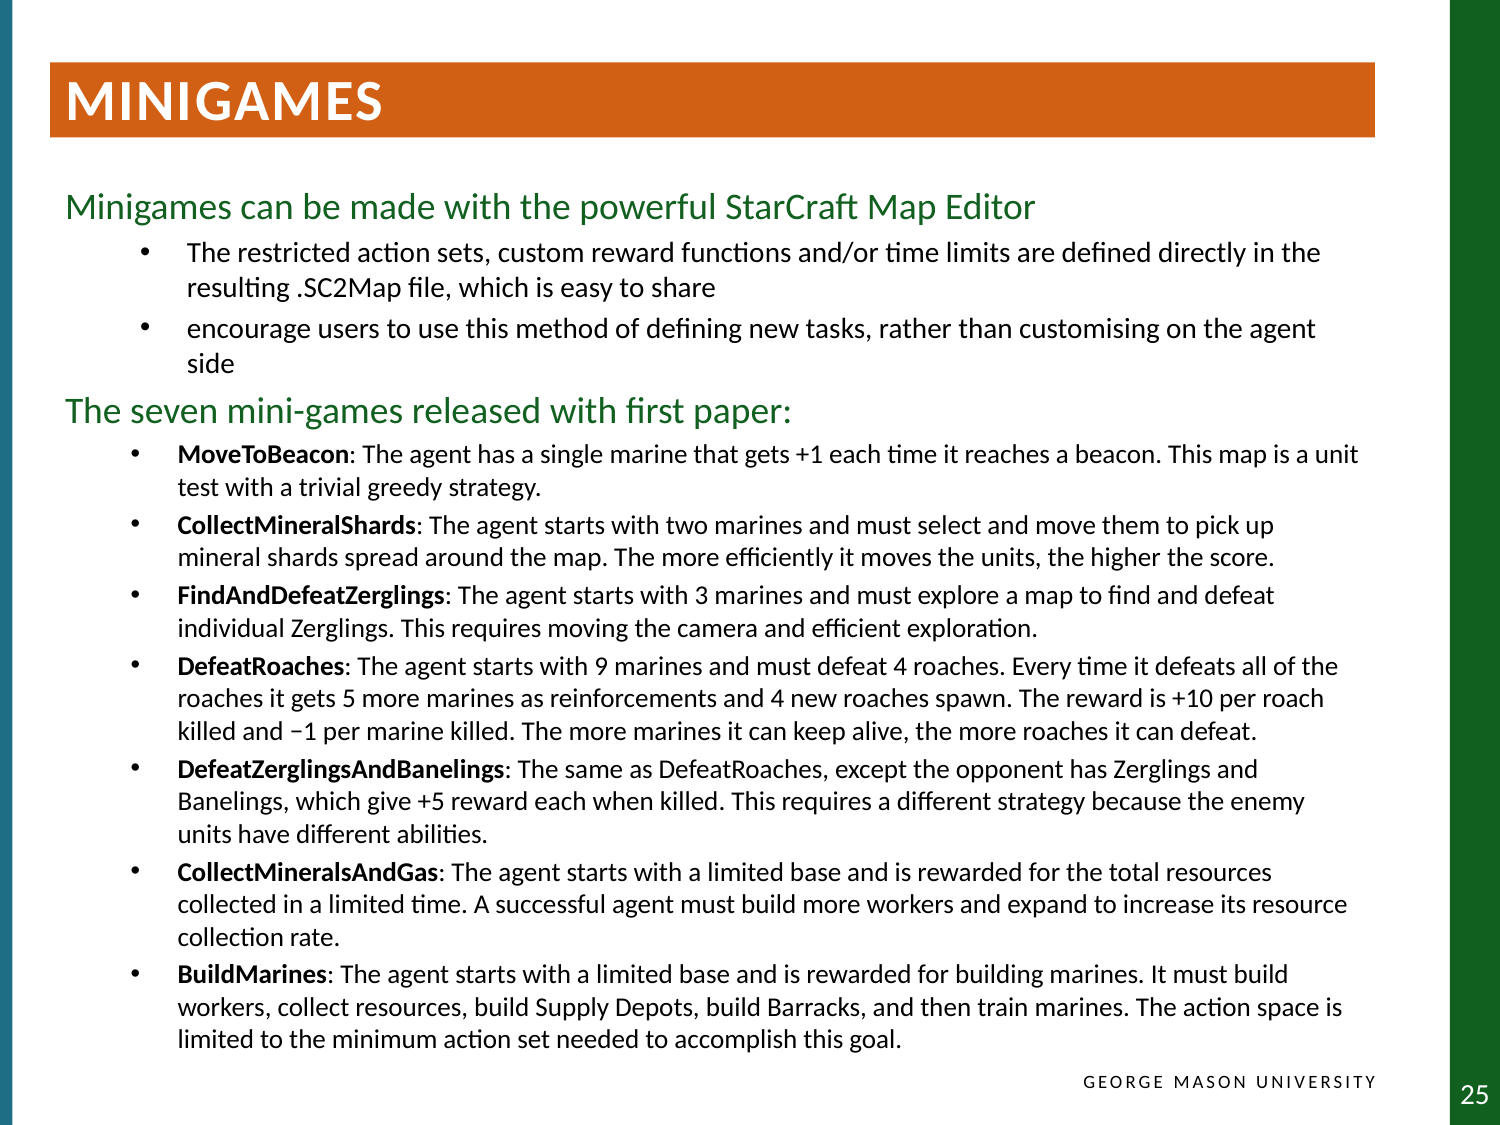

MiniGames
Minigames can be made with the powerful StarCraft Map Editor
The restricted action sets, custom reward functions and/or time limits are defined directly in the resulting .SC2Map file, which is easy to share
encourage users to use this method of defining new tasks, rather than customising on the agent side
The seven mini-games released with first paper:
MoveToBeacon: The agent has a single marine that gets +1 each time it reaches a beacon. This map is a unit test with a trivial greedy strategy.
CollectMineralShards: The agent starts with two marines and must select and move them to pick up mineral shards spread around the map. The more efficiently it moves the units, the higher the score.
FindAndDefeatZerglings: The agent starts with 3 marines and must explore a map to find and defeat individual Zerglings. This requires moving the camera and efficient exploration.
DefeatRoaches: The agent starts with 9 marines and must defeat 4 roaches. Every time it defeats all of the roaches it gets 5 more marines as reinforcements and 4 new roaches spawn. The reward is +10 per roach killed and −1 per marine killed. The more marines it can keep alive, the more roaches it can defeat.
DefeatZerglingsAndBanelings: The same as DefeatRoaches, except the opponent has Zerglings and Banelings, which give +5 reward each when killed. This requires a different strategy because the enemy units have different abilities.
CollectMineralsAndGas: The agent starts with a limited base and is rewarded for the total resources collected in a limited time. A successful agent must build more workers and expand to increase its resource collection rate.
BuildMarines: The agent starts with a limited base and is rewarded for building marines. It must build workers, collect resources, build Supply Depots, build Barracks, and then train marines. The action space is limited to the minimum action set needed to accomplish this goal.